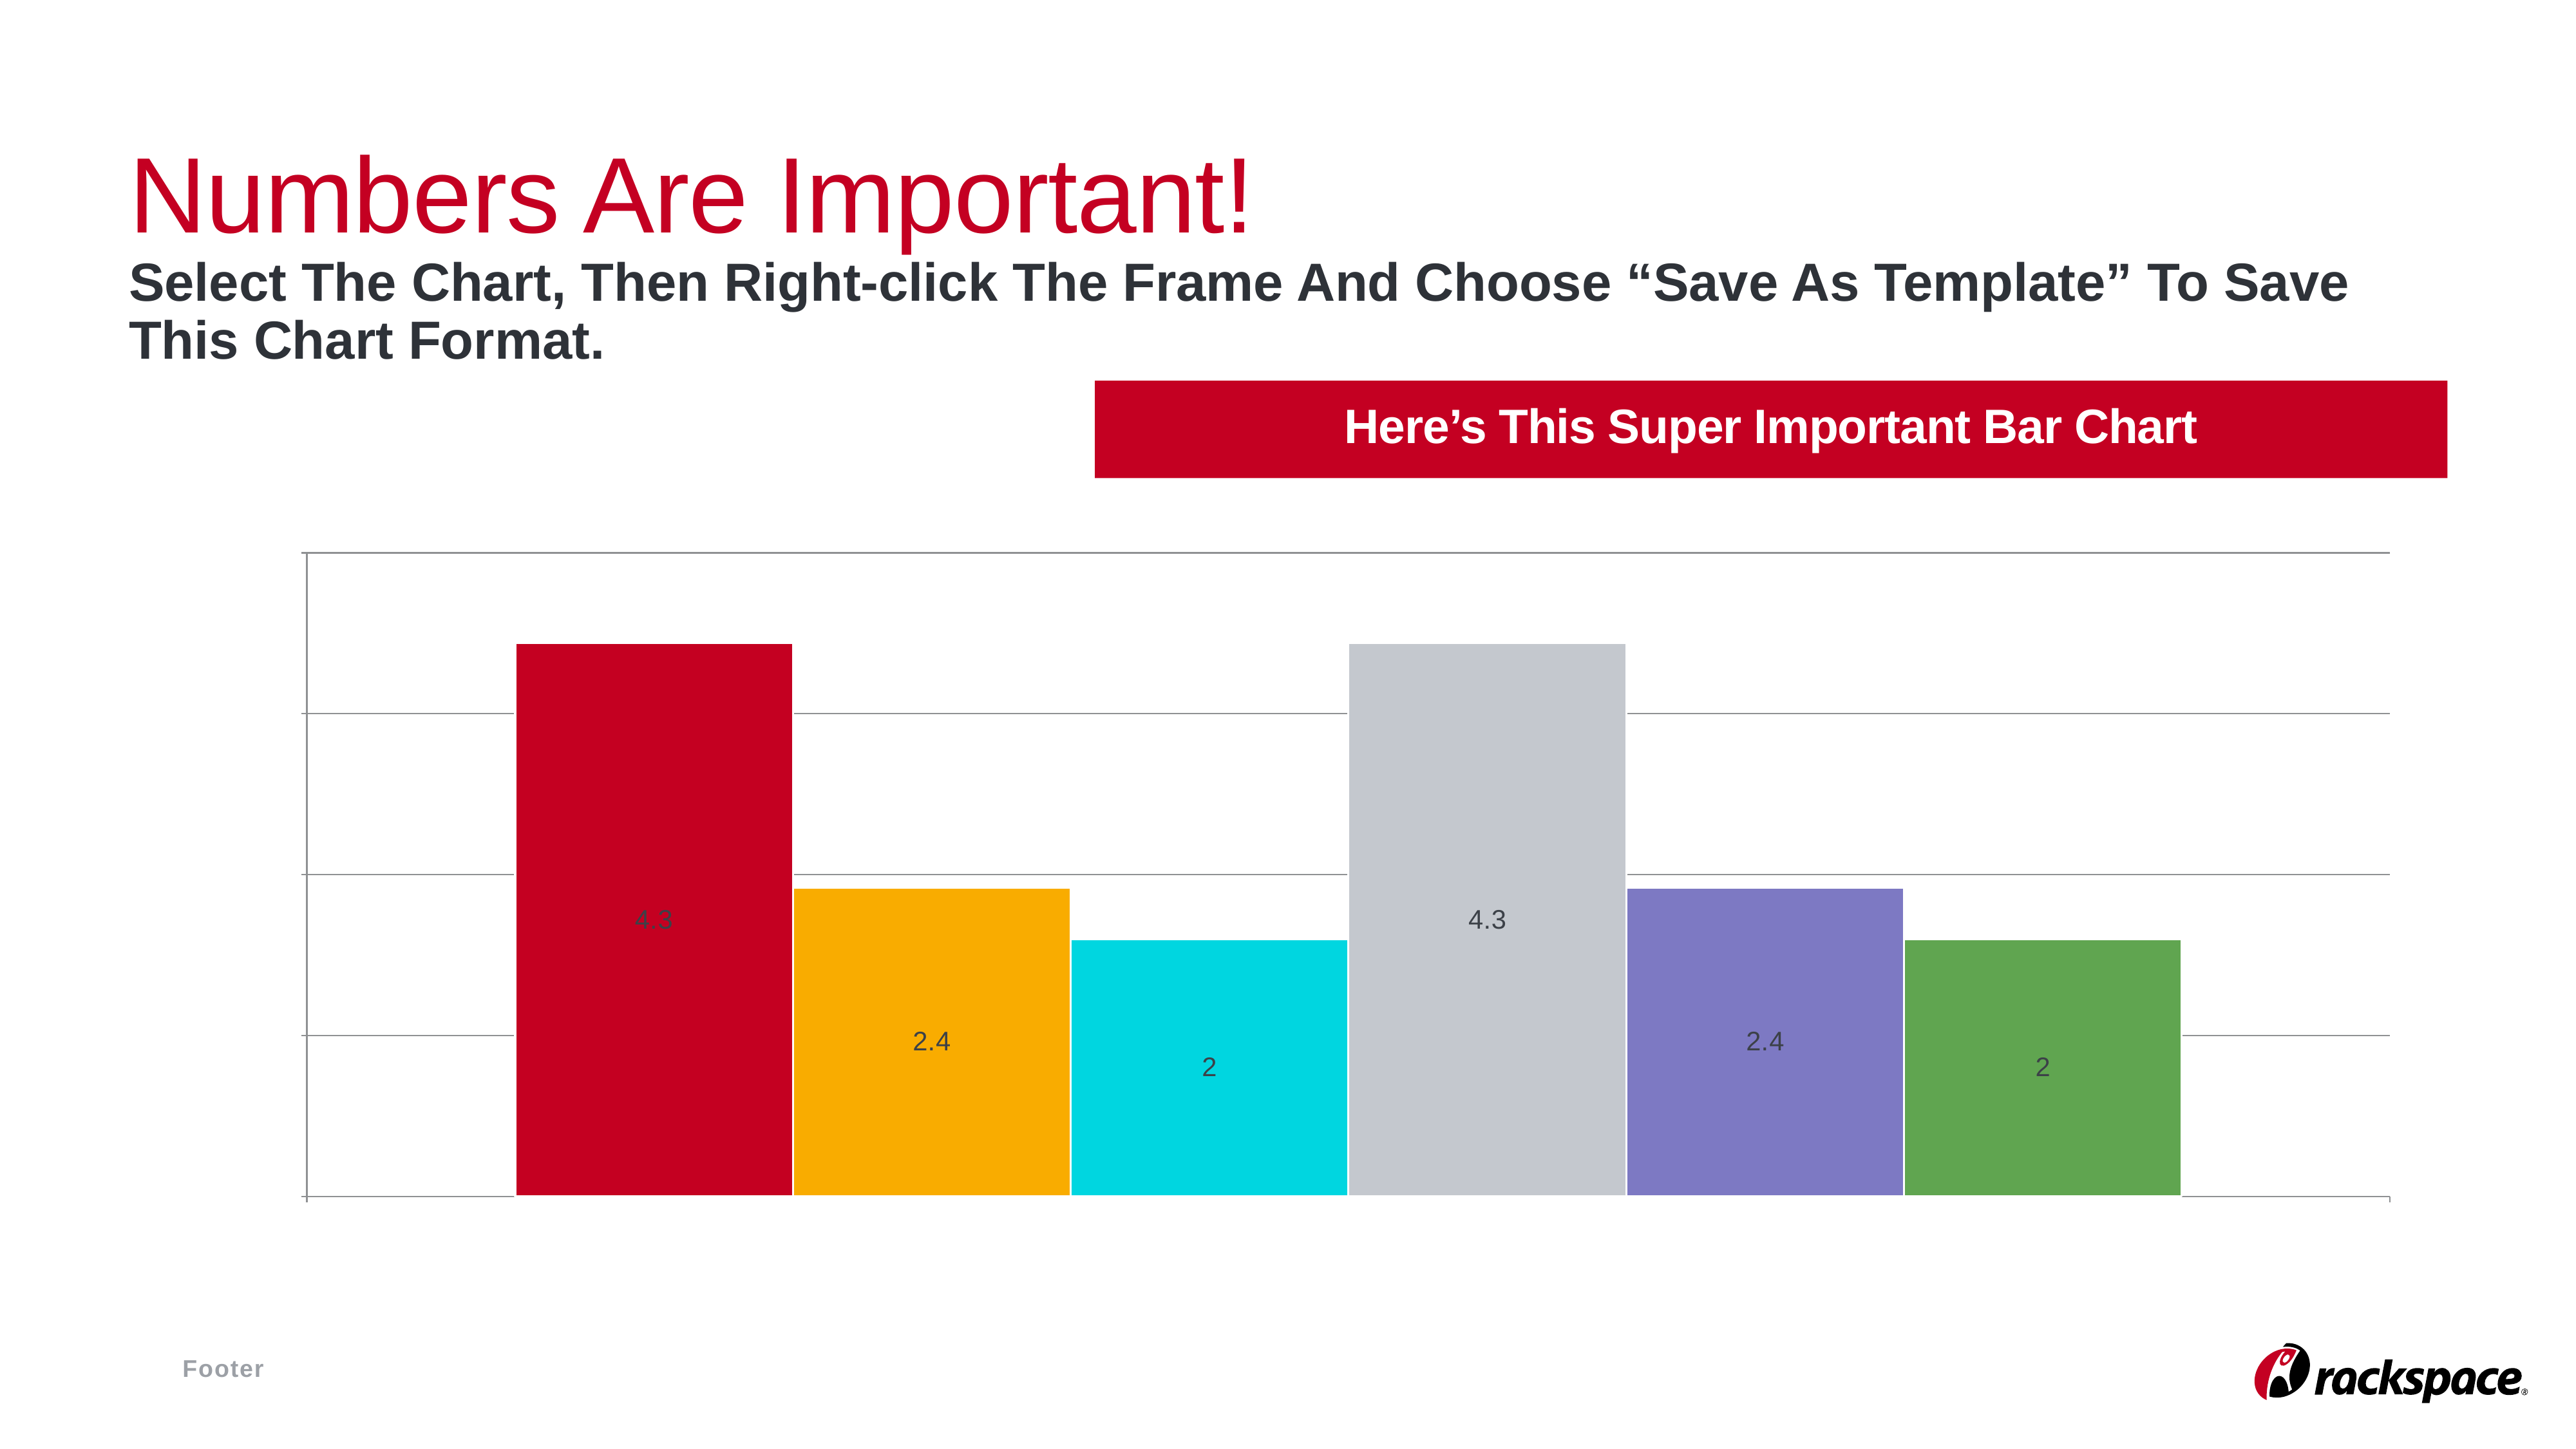

# Numbers Are Important!
Select The Chart, Then Right-click The Frame And Choose “Save As Template” To Save This Chart Format.
Here’s This Super Important Bar Chart

### Chart

| Category | Q3 2015 | Q4 2015 | Q1 2016 | Q2 2016 | Q3 2016 | Q4 2016 |
|---|---|---|---|---|---|---|
| Quarter Results | 4.3 | 2.4 | 2.0 | 4.3 | 2.4 | 2.0 |
Footer
132